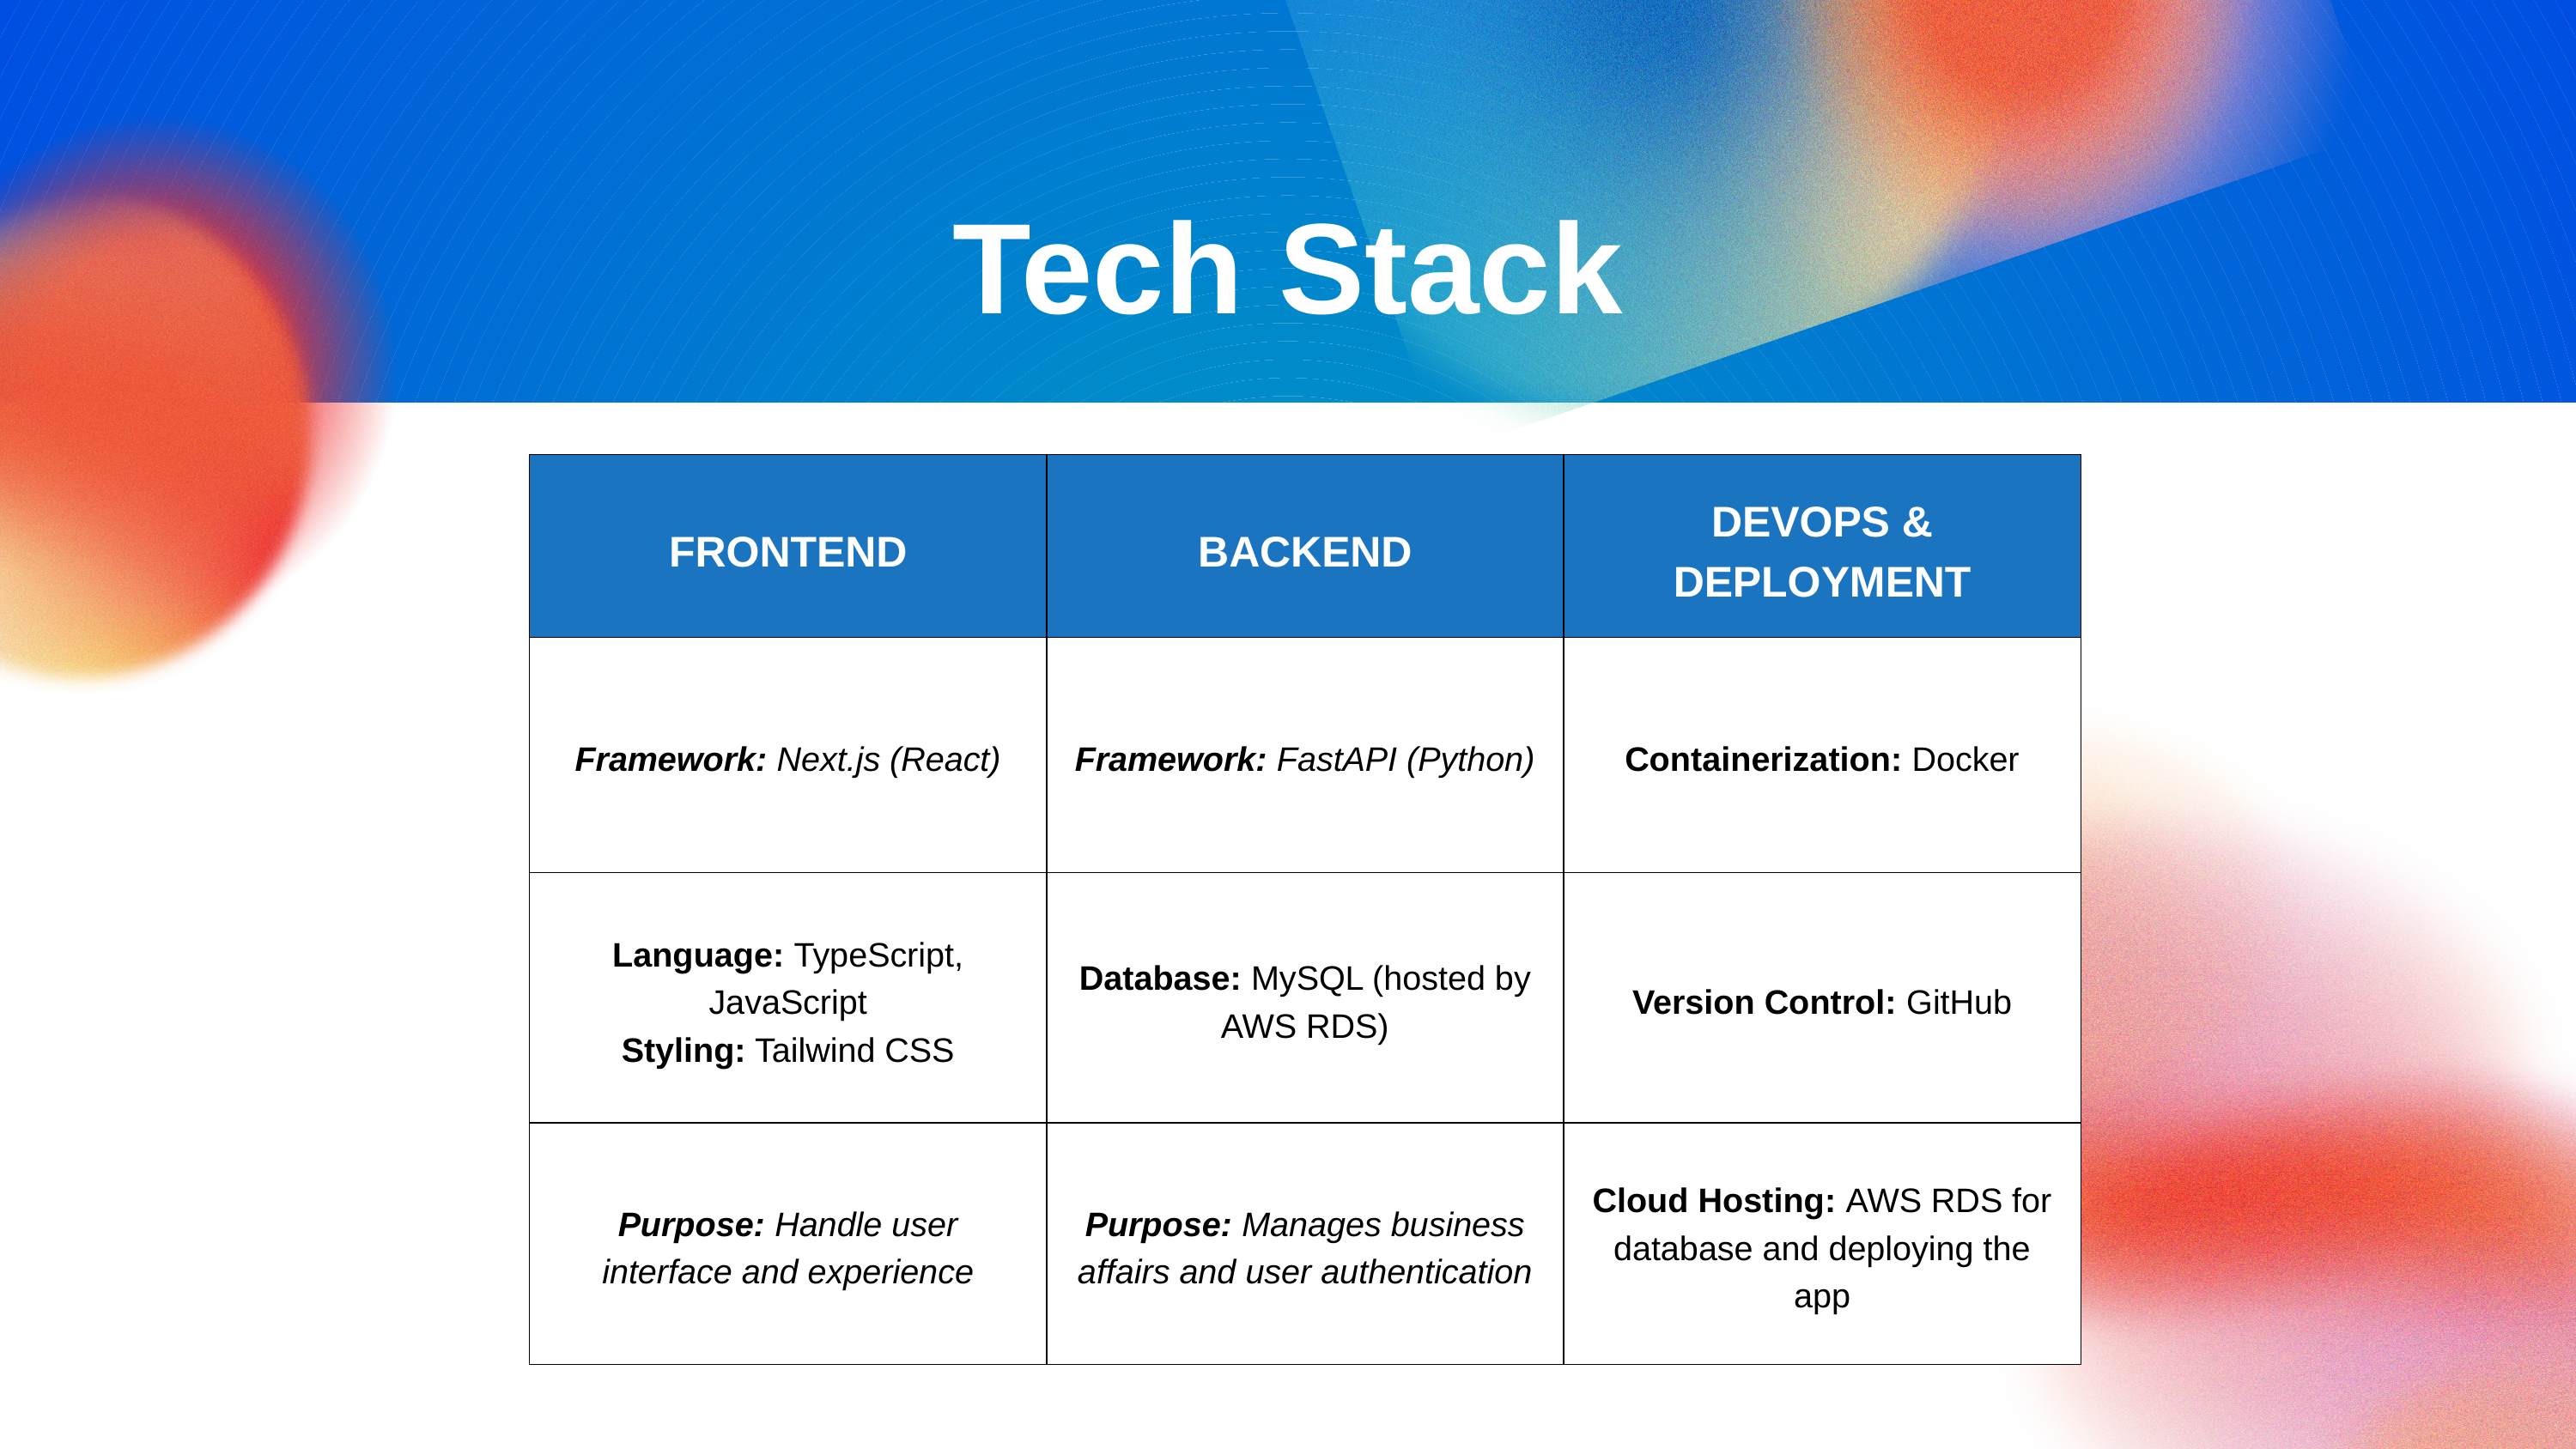

Tech Stack

| FRONTEND | BACKEND | DEVOPS & DEPLOYMENT |
| --- | --- | --- |
| Framework: Next.js (React) | Framework: FastAPI (Python) | Containerization: Docker |
| Language: TypeScript, JavaScript Styling: Tailwind CSS | Database: MySQL (hosted by AWS RDS) | Version Control: GitHub |
| Purpose: Handle user interface and experience | Purpose: Manages business affairs and user authentication | Cloud Hosting: AWS RDS for database and deploying the app |